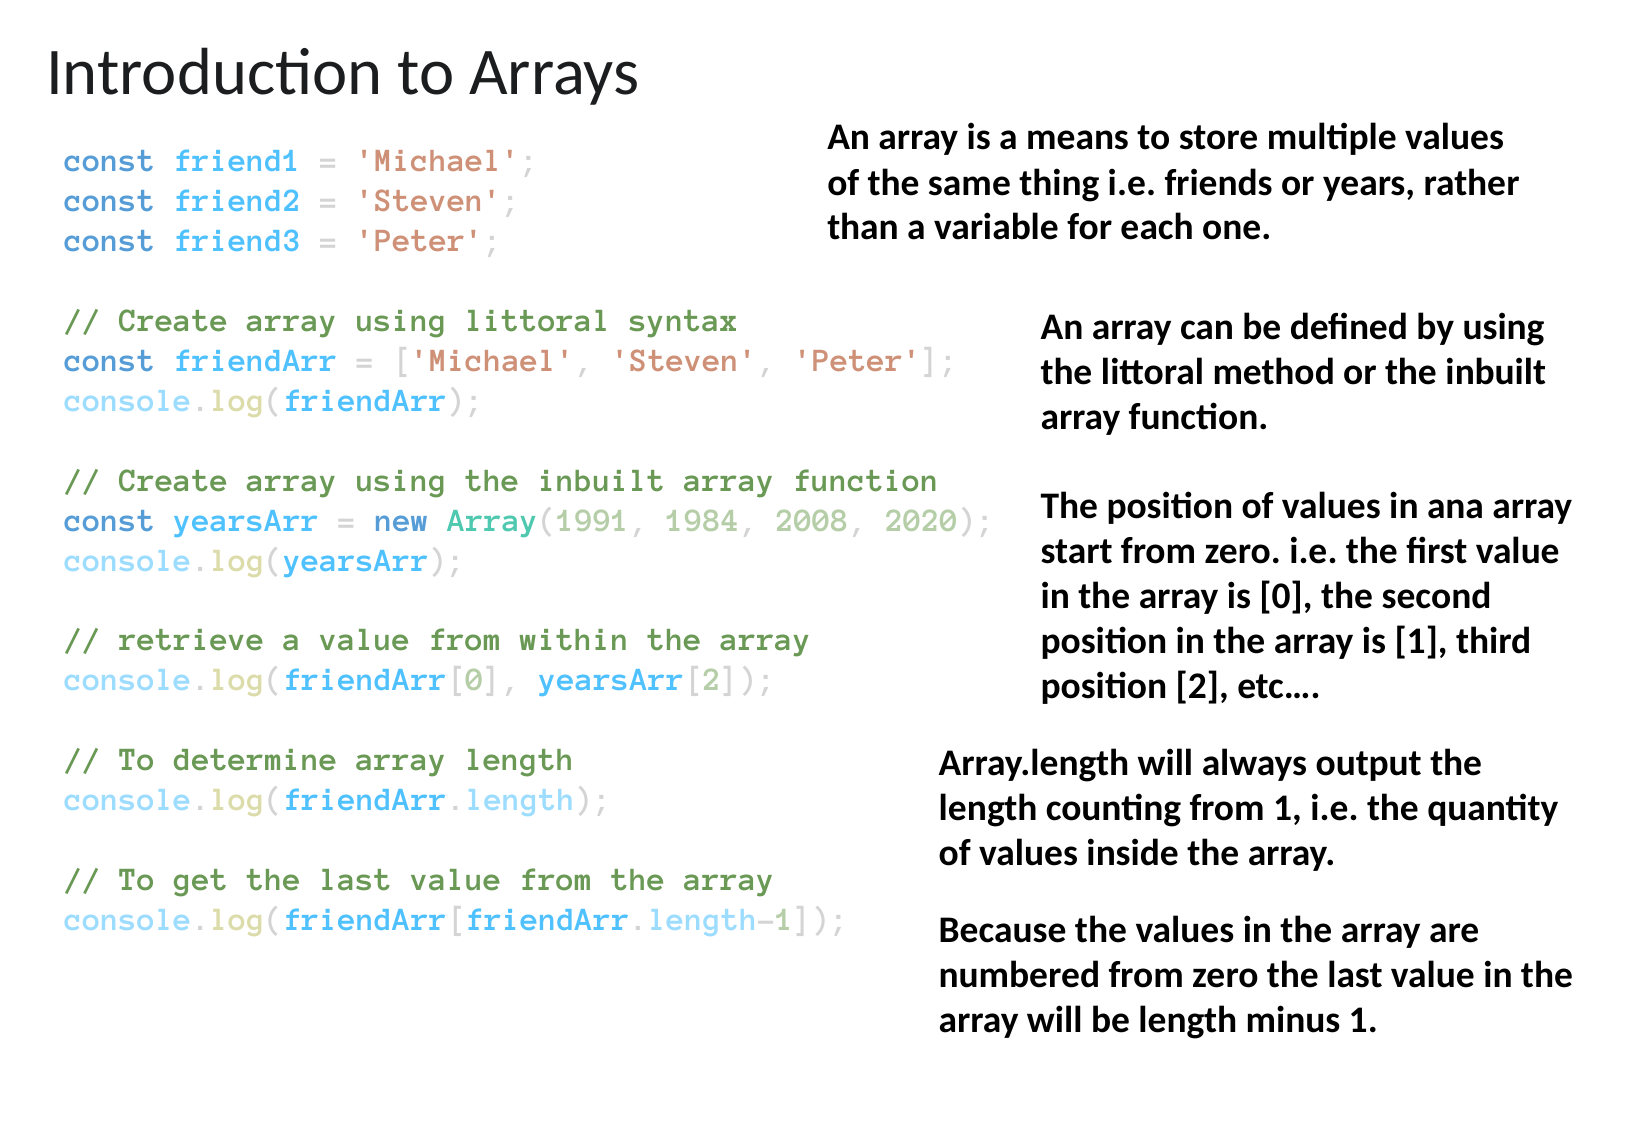

Introduction to Arrays
An array is a means to store multiple values of the same thing i.e. friends or years, rather than a variable for each one.
const friend1 = 'Michael';
const friend2 = 'Steven';
const friend3 = 'Peter';
// Create array using littoral syntax
const friendArr = ['Michael', 'Steven', 'Peter'];
console.log(friendArr);
// Create array using the inbuilt array function
const yearsArr = new Array(1991, 1984, 2008, 2020);
console.log(yearsArr);
// retrieve a value from within the array
console.log(friendArr[0], yearsArr[2]);

// To determine array length
console.log(friendArr.length);
// To get the last value from the array
console.log(friendArr[friendArr.length-1]);

An array can be defined by using the littoral method or the inbuilt array function.
The position of values in ana array start from zero. i.e. the first value in the array is [0], the second position in the array is [1], third position [2], etc….
Array.length will always output the length counting from 1, i.e. the quantity of values inside the array.
Because the values in the array are numbered from zero the last value in the array will be length minus 1.